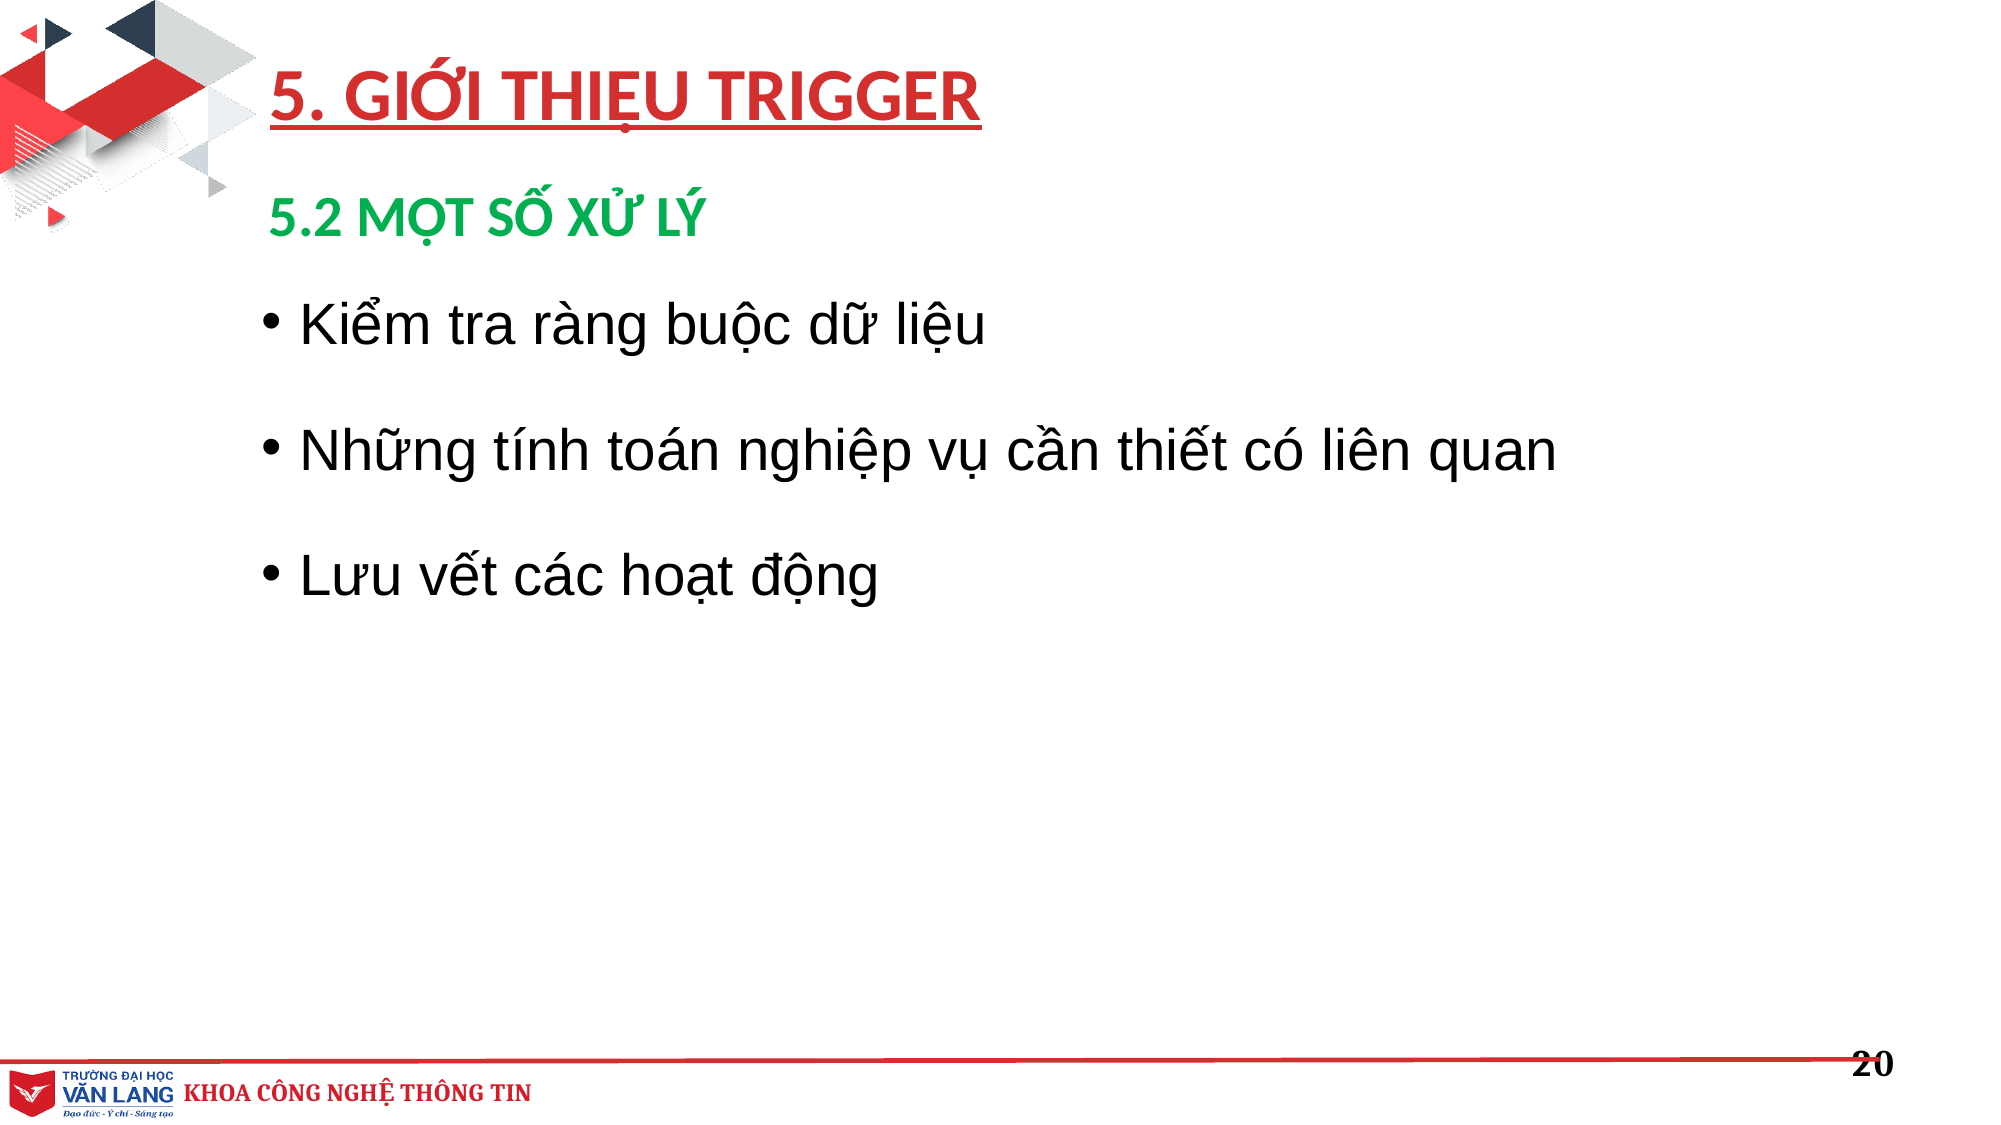

5. GIỚI THIỆU TRIGGER

5.2 MỘT SỐ XỬ LÝ

Kiểm tra ràng buộc dữ liệu
Những tính toán nghiệp vụ cần thiết có liên quan
Lưu vết các hoạt động